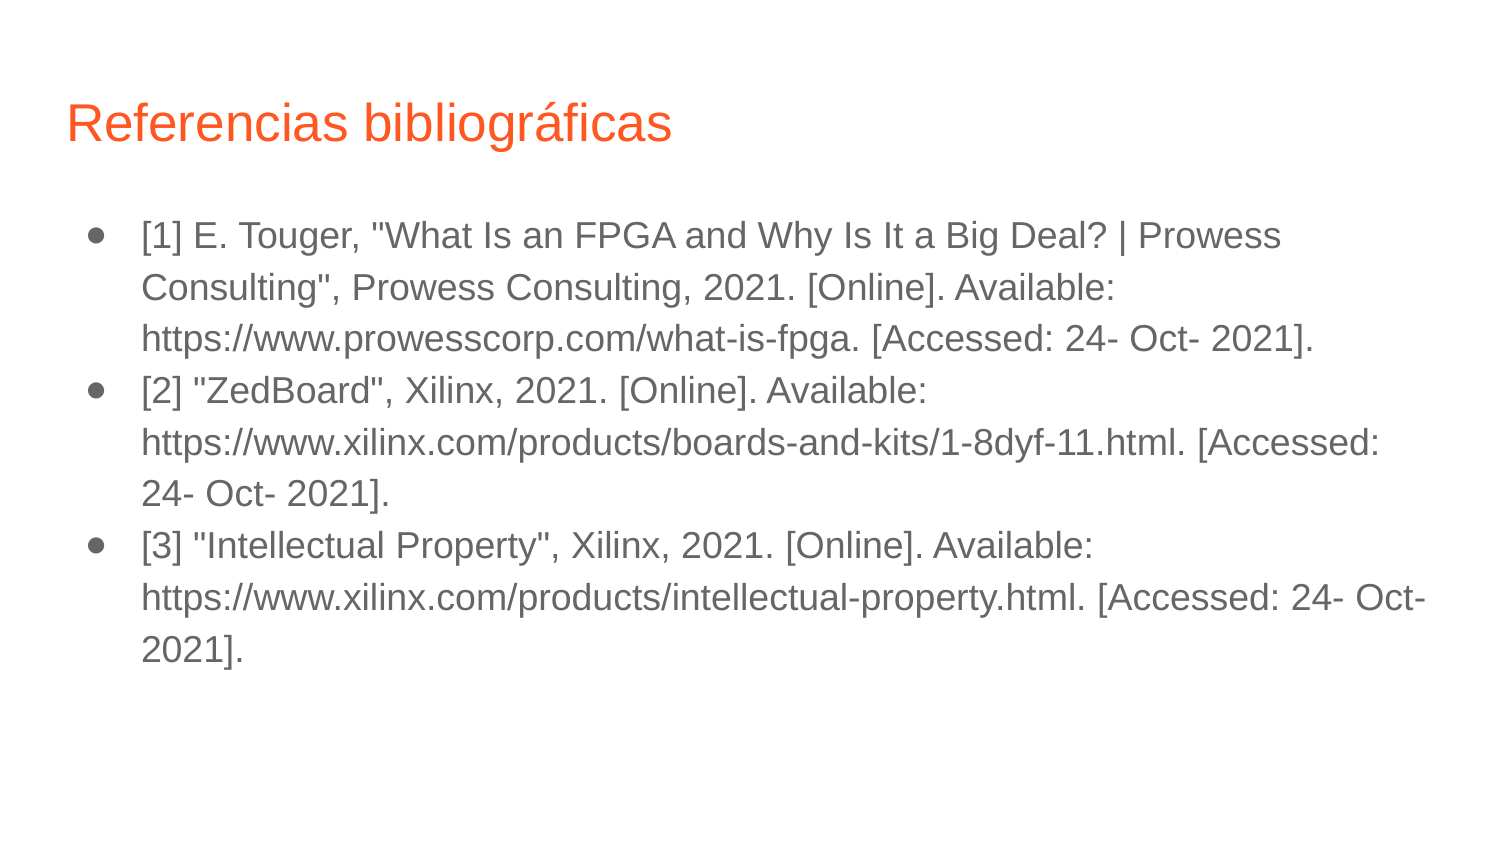

# Referencias bibliográficas
[1] E. Touger, "What Is an FPGA and Why Is It a Big Deal? | Prowess Consulting", Prowess Consulting, 2021. [Online]. Available: https://www.prowesscorp.com/what-is-fpga. [Accessed: 24- Oct- 2021].
[2] "ZedBoard", Xilinx, 2021. [Online]. Available: https://www.xilinx.com/products/boards-and-kits/1-8dyf-11.html. [Accessed: 24- Oct- 2021].
[3] "Intellectual Property", Xilinx, 2021. [Online]. Available: https://www.xilinx.com/products/intellectual-property.html. [Accessed: 24- Oct- 2021].